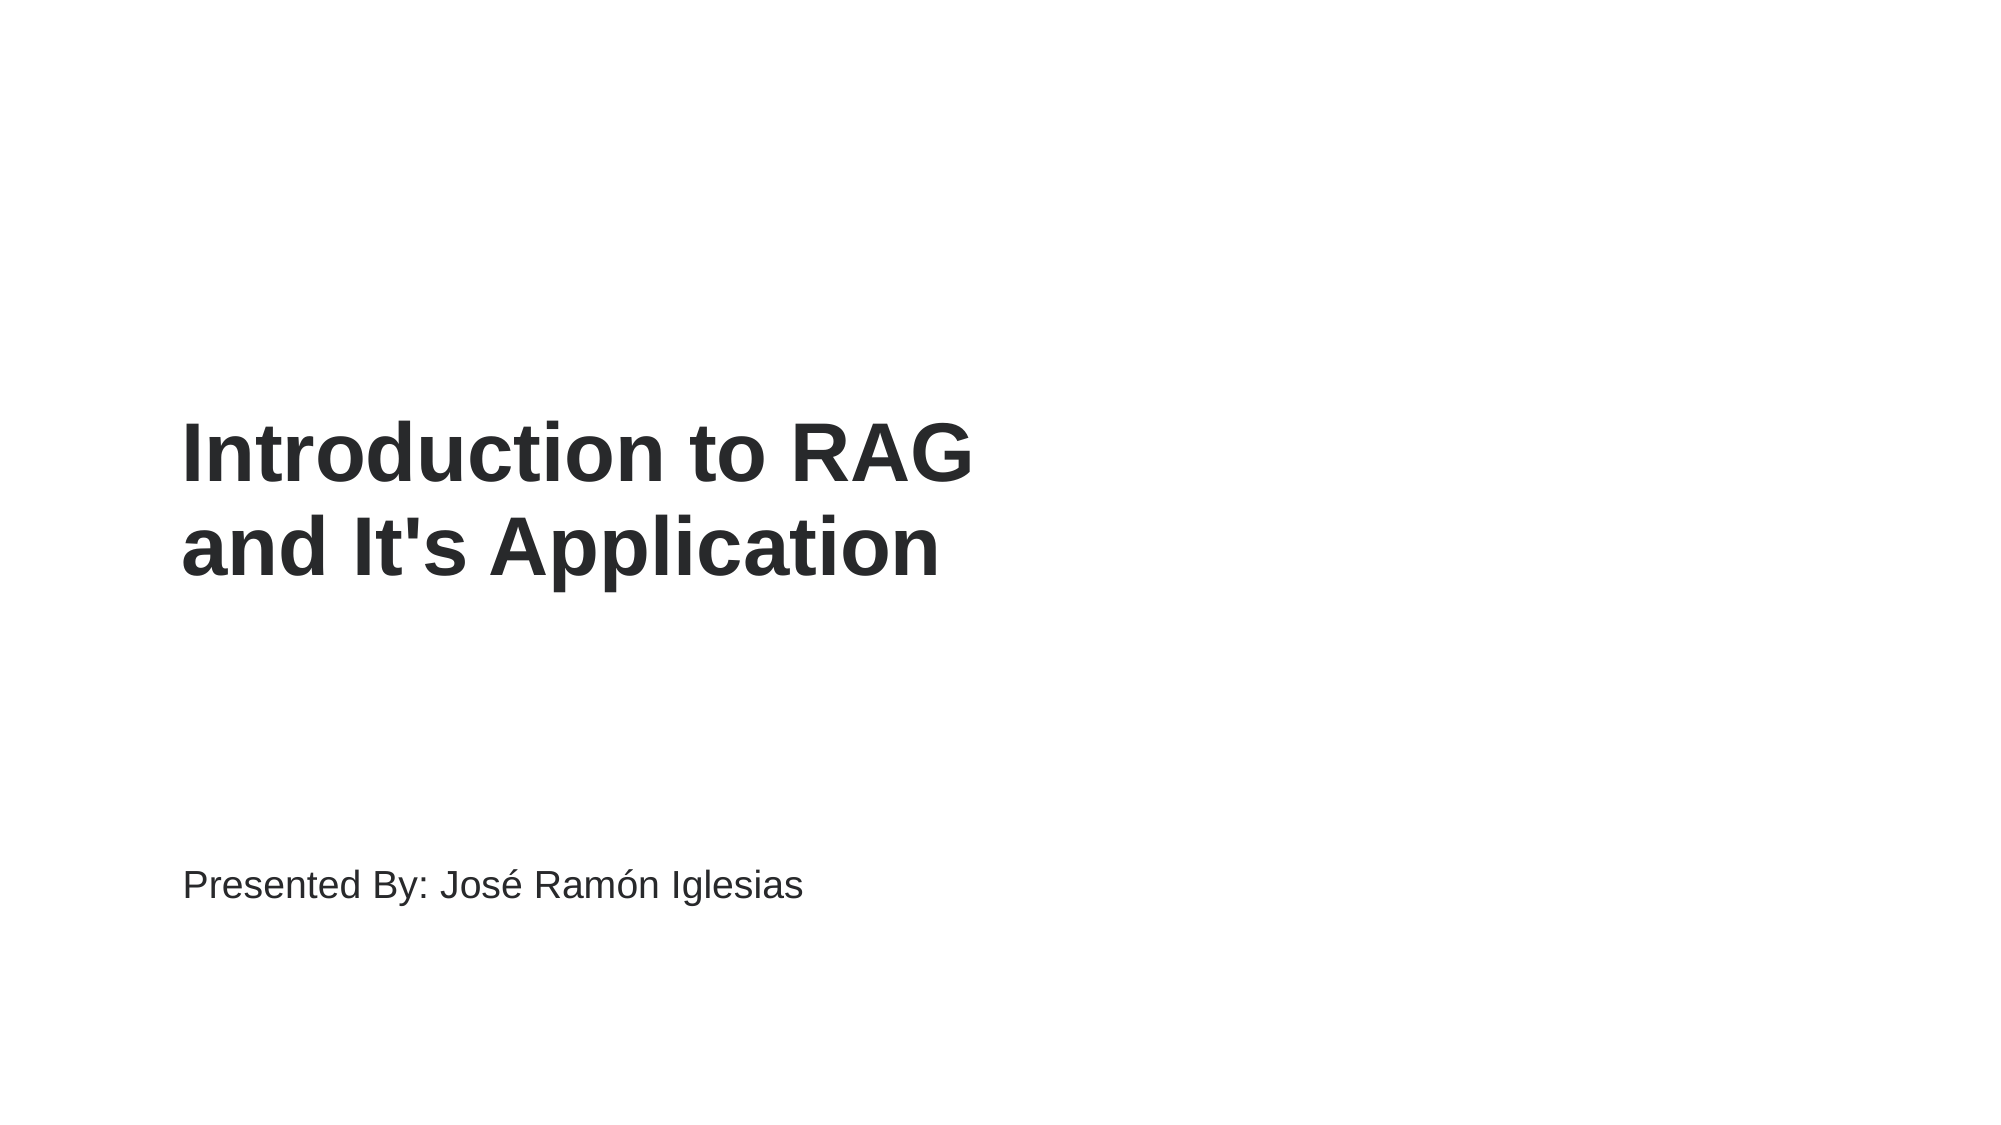

# Introduction to RAG and It's Application
Presented By: José Ramón Iglesias